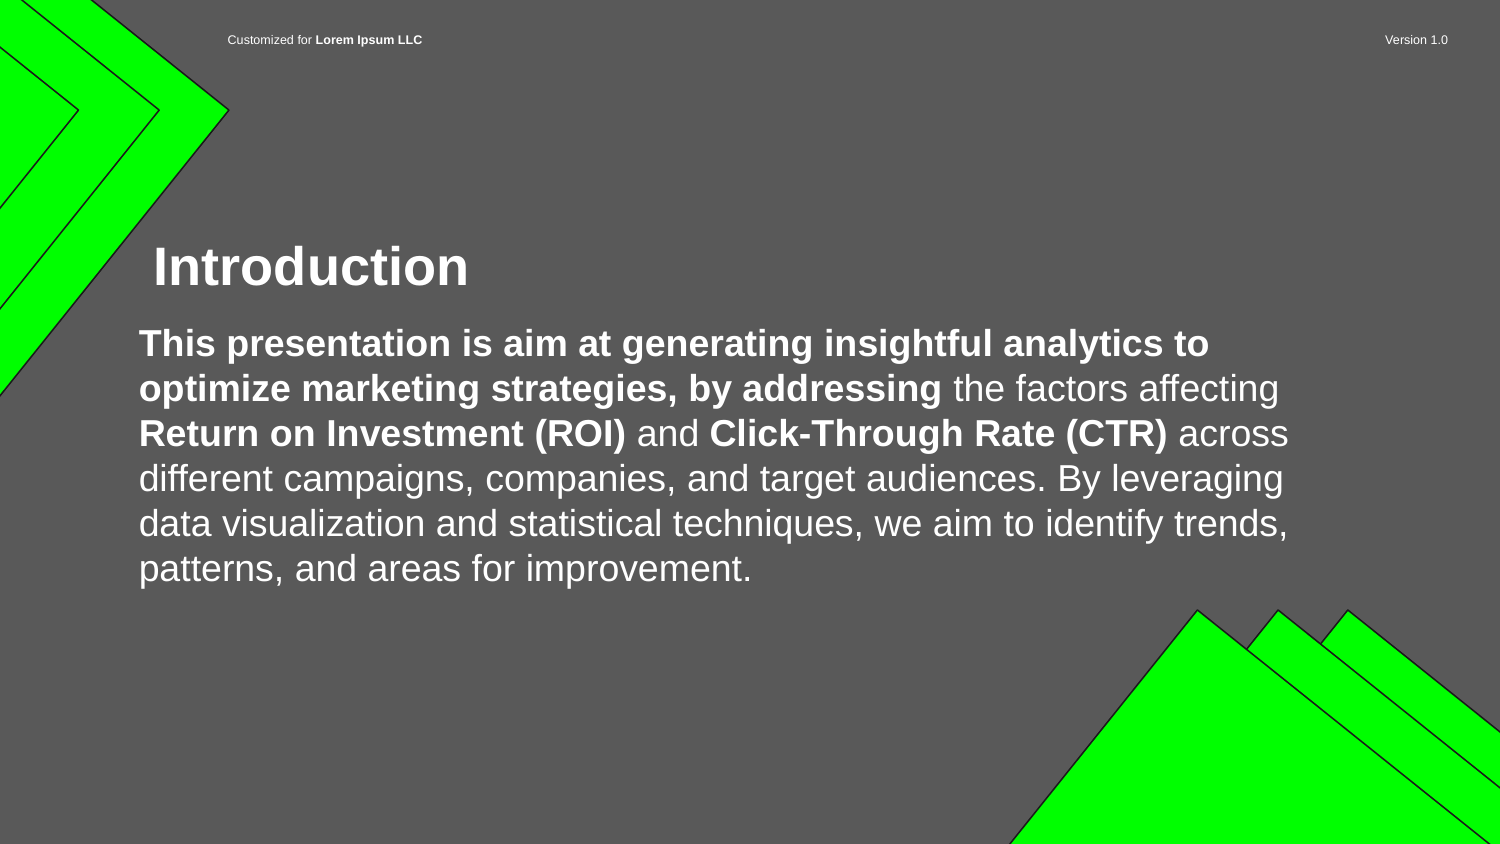

# Introduction
This presentation is aim at generating insightful analytics to optimize marketing strategies, by addressing the factors affecting Return on Investment (ROI) and Click-Through Rate (CTR) across different campaigns, companies, and target audiences. By leveraging data visualization and statistical techniques, we aim to identify trends, patterns, and areas for improvement.